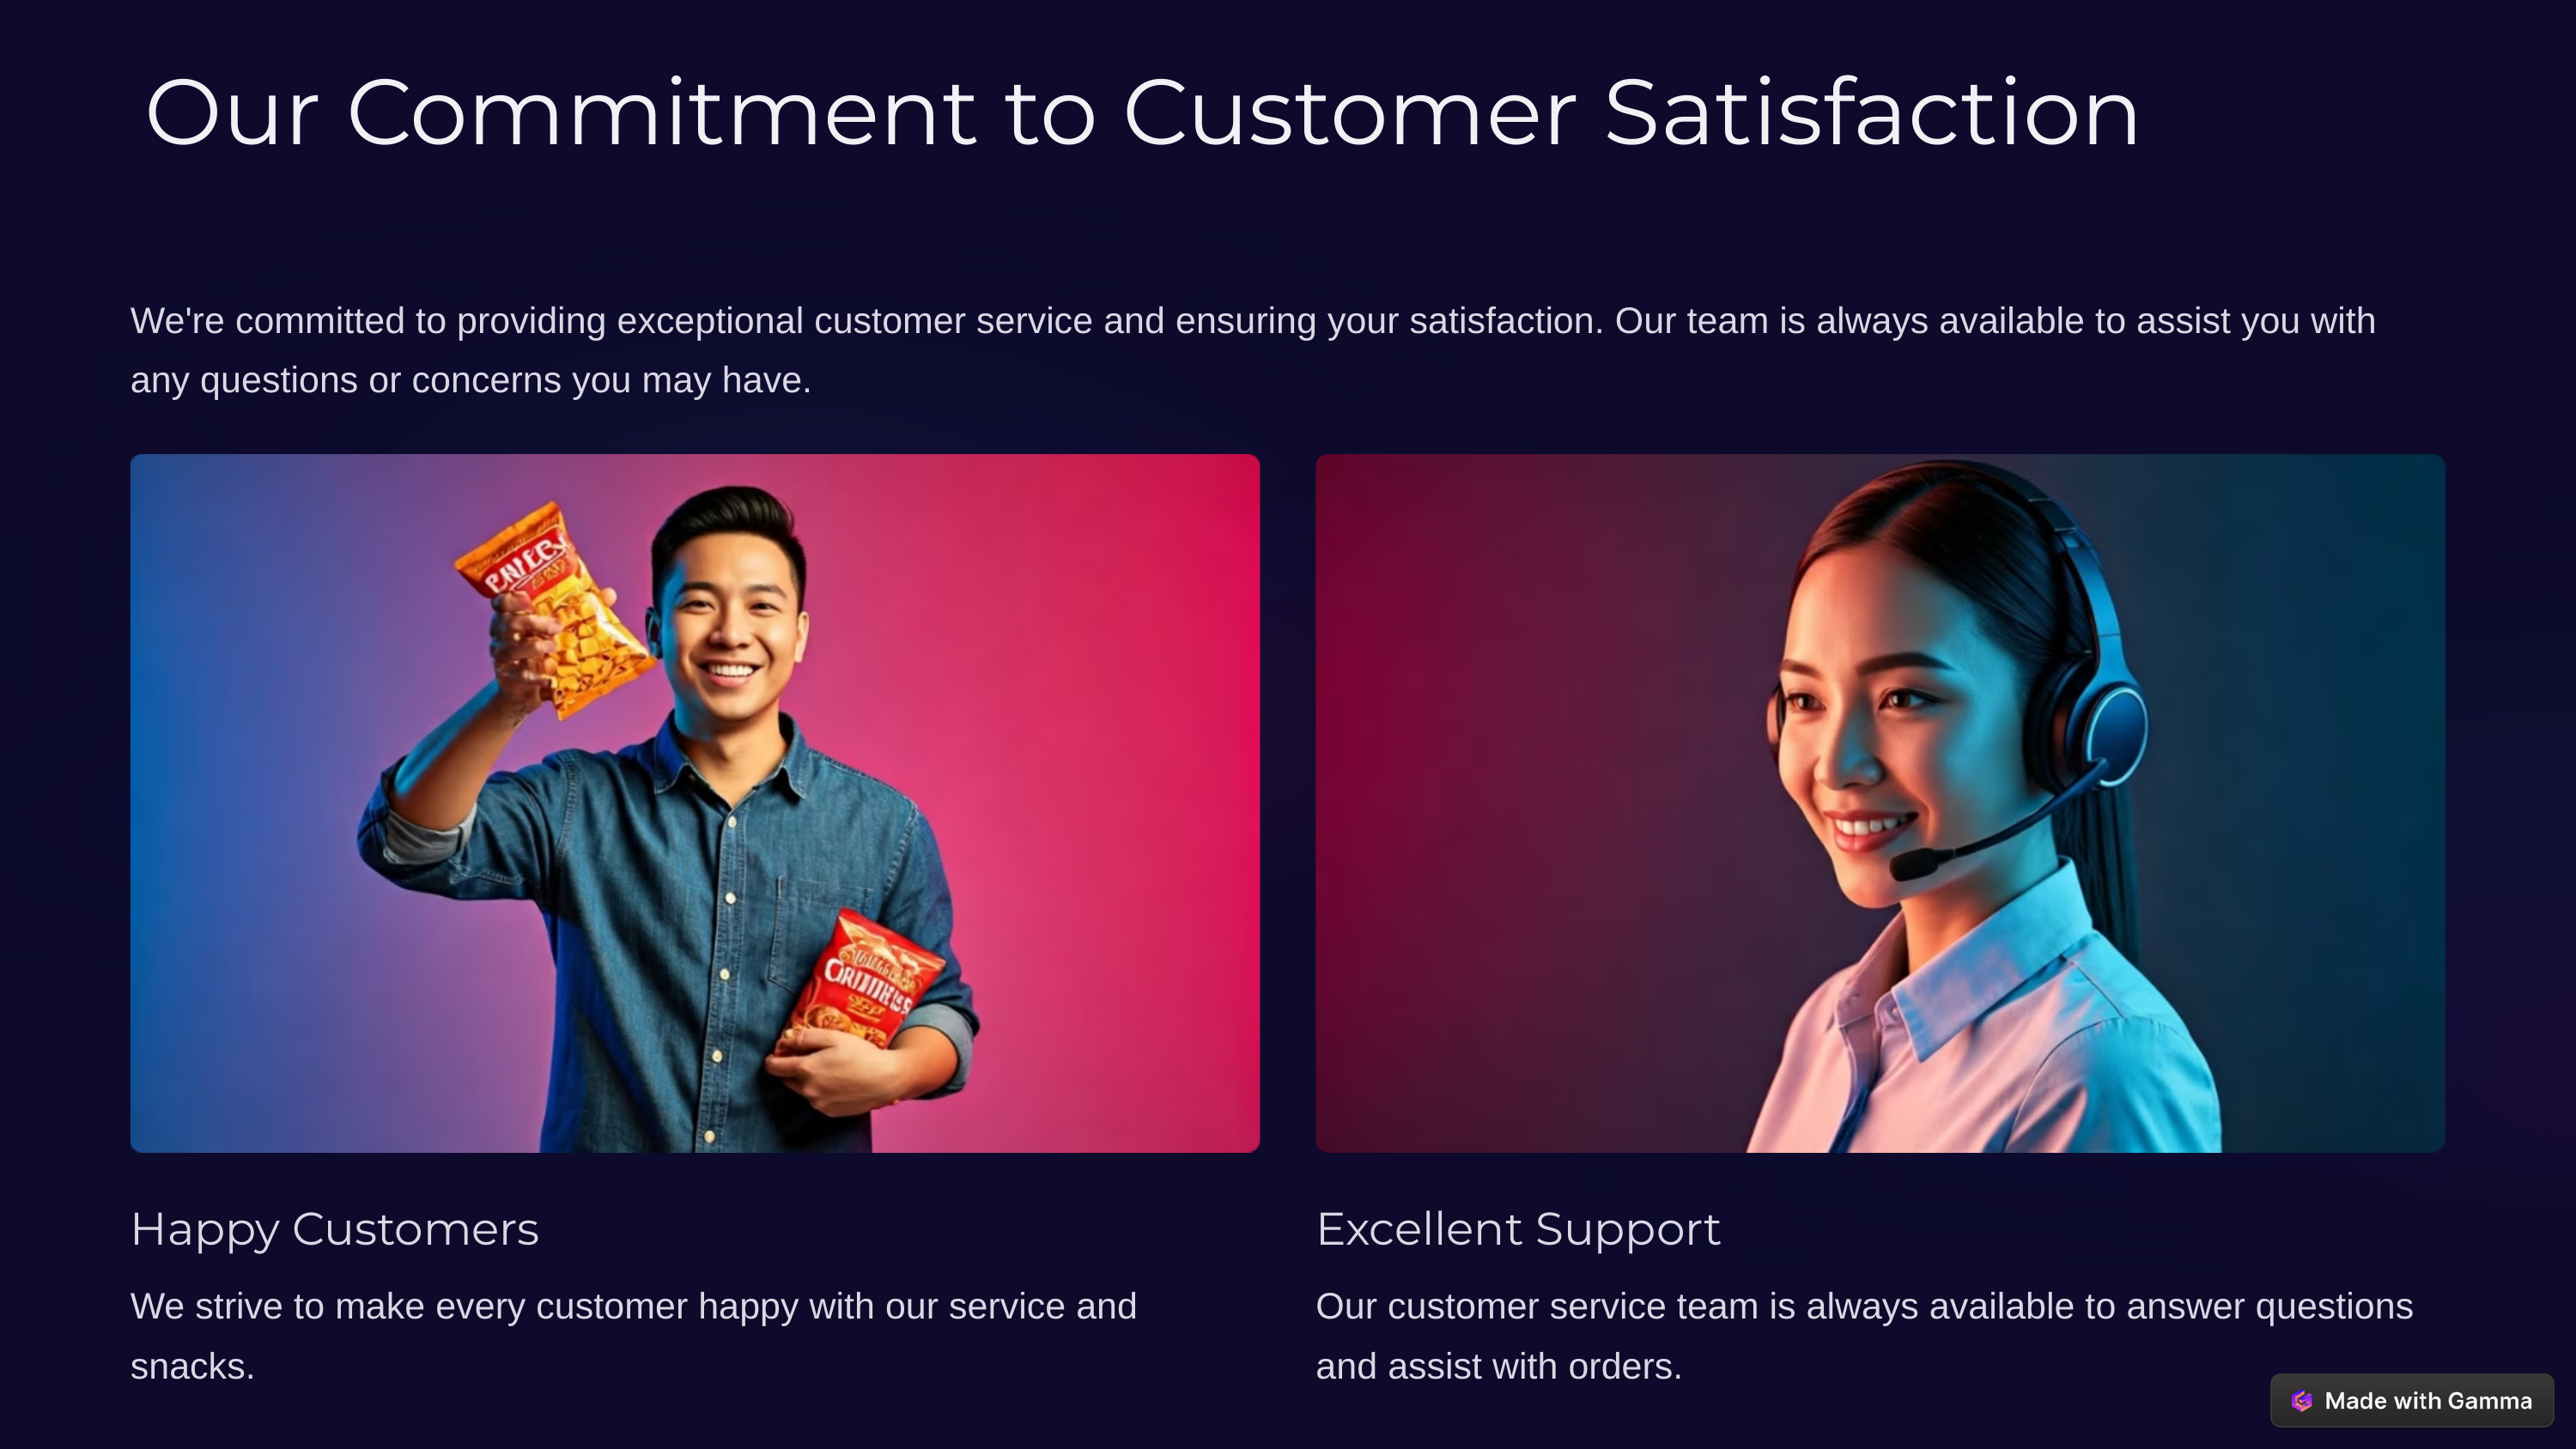

Our Commitment to Customer Satisfaction
We're committed to providing exceptional customer service and ensuring your satisfaction. Our team is always available to assist you with any questions or concerns you may have.

Happy Customers
Excellent Support
We strive to make every customer happy with our service and snacks.
Our customer service team is always available to answer questions and assist with orders.